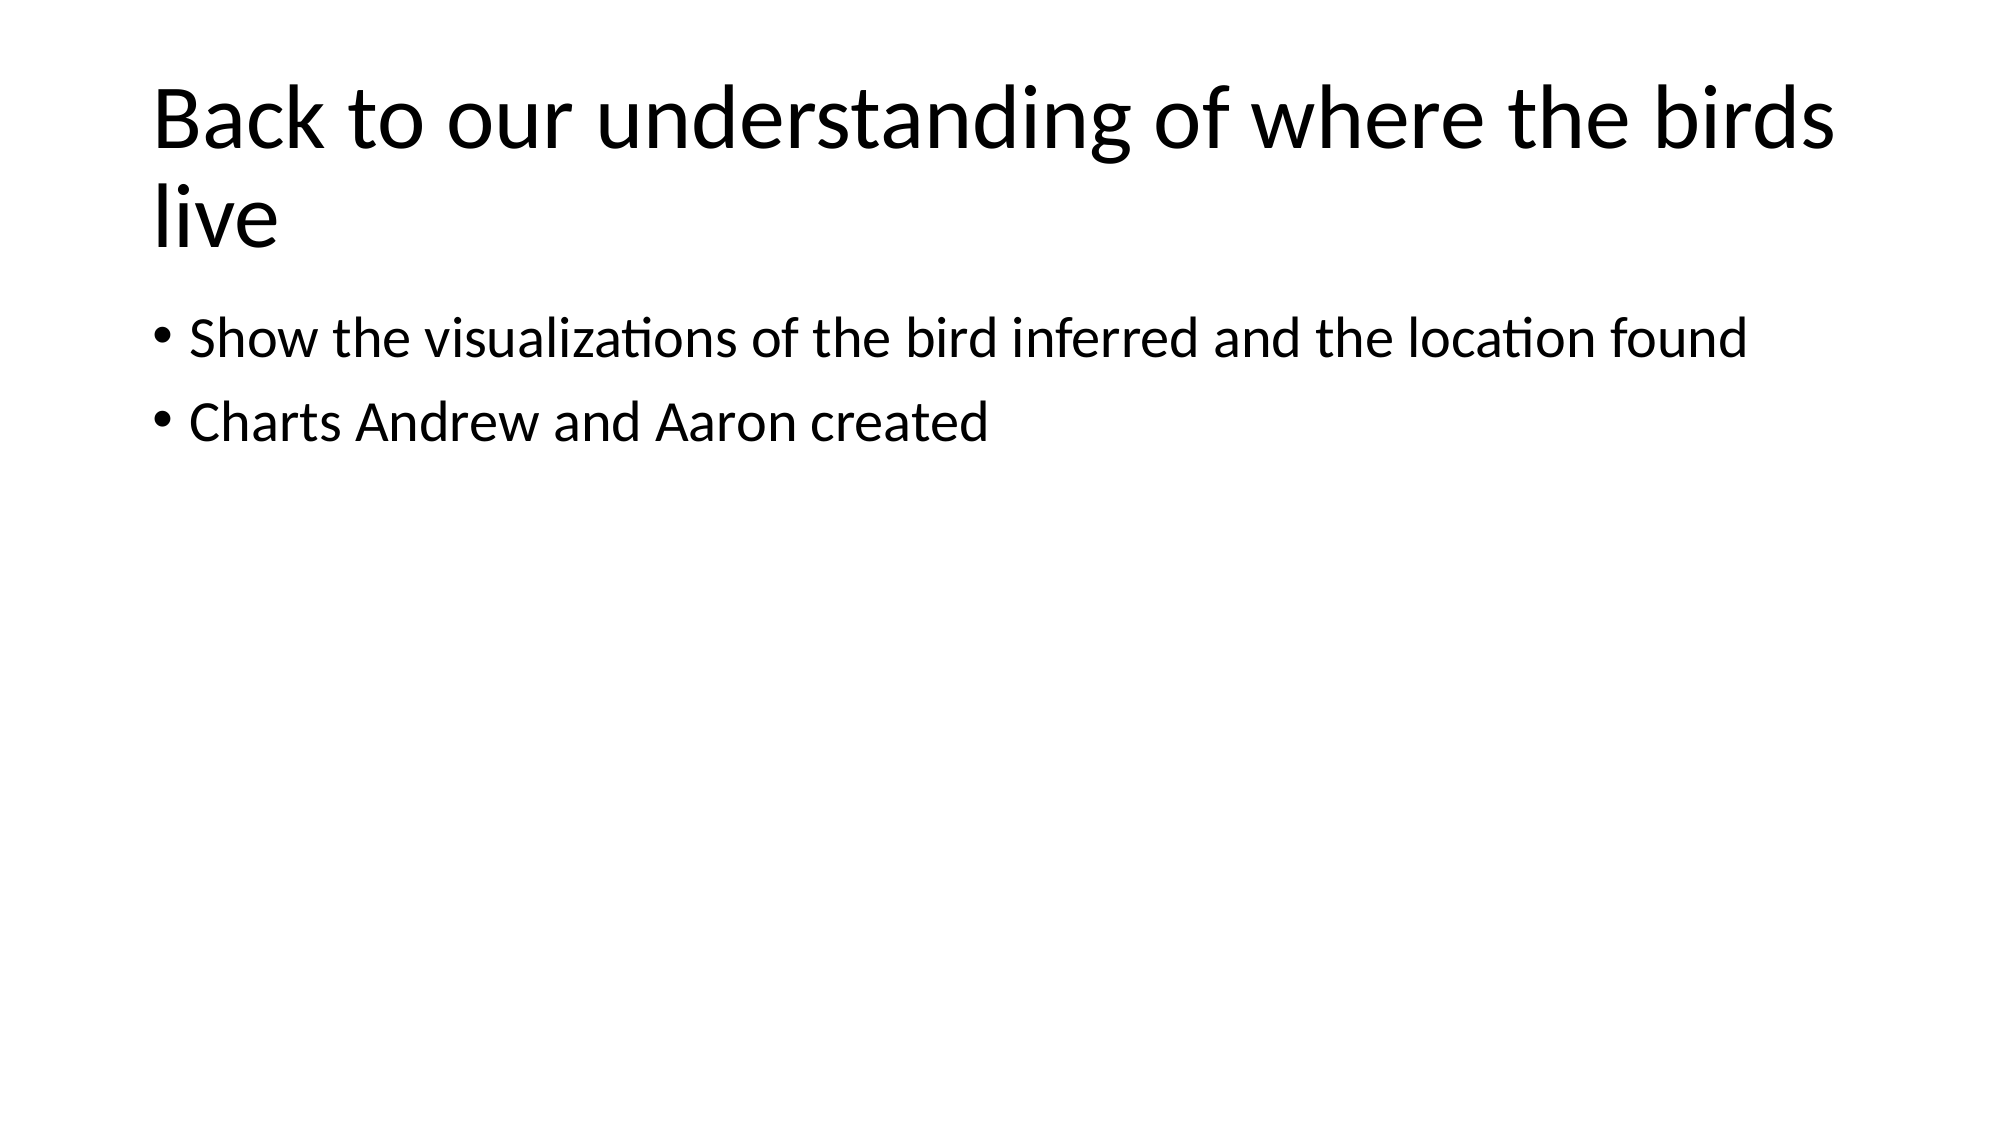

# Back to our understanding of where the birds live
Show the visualizations of the bird inferred and the location found
Charts Andrew and Aaron created